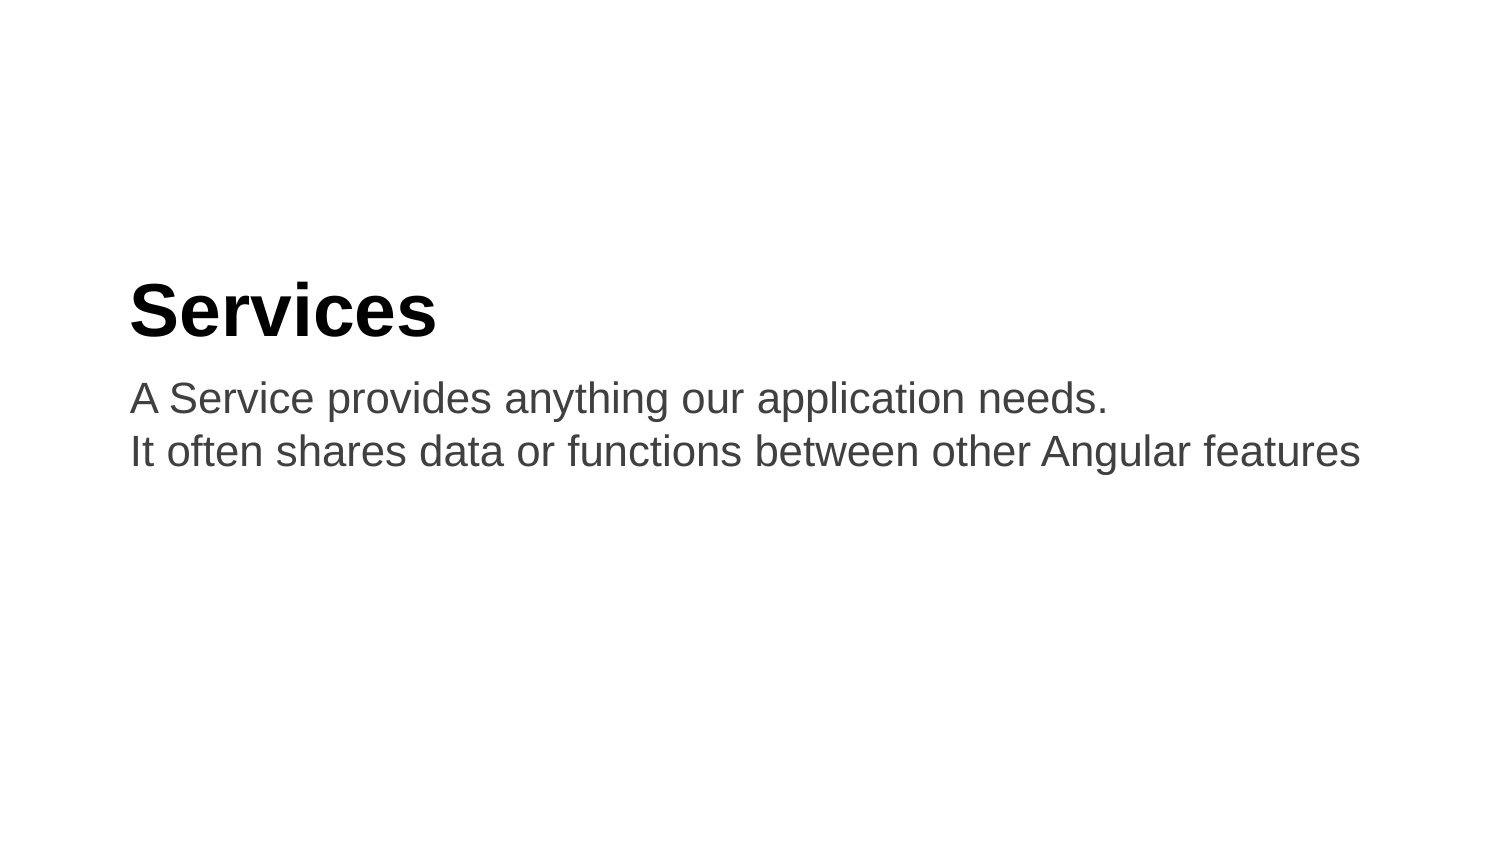

# Services
A Service provides anything our application needs.
It often shares data or functions between other Angular features